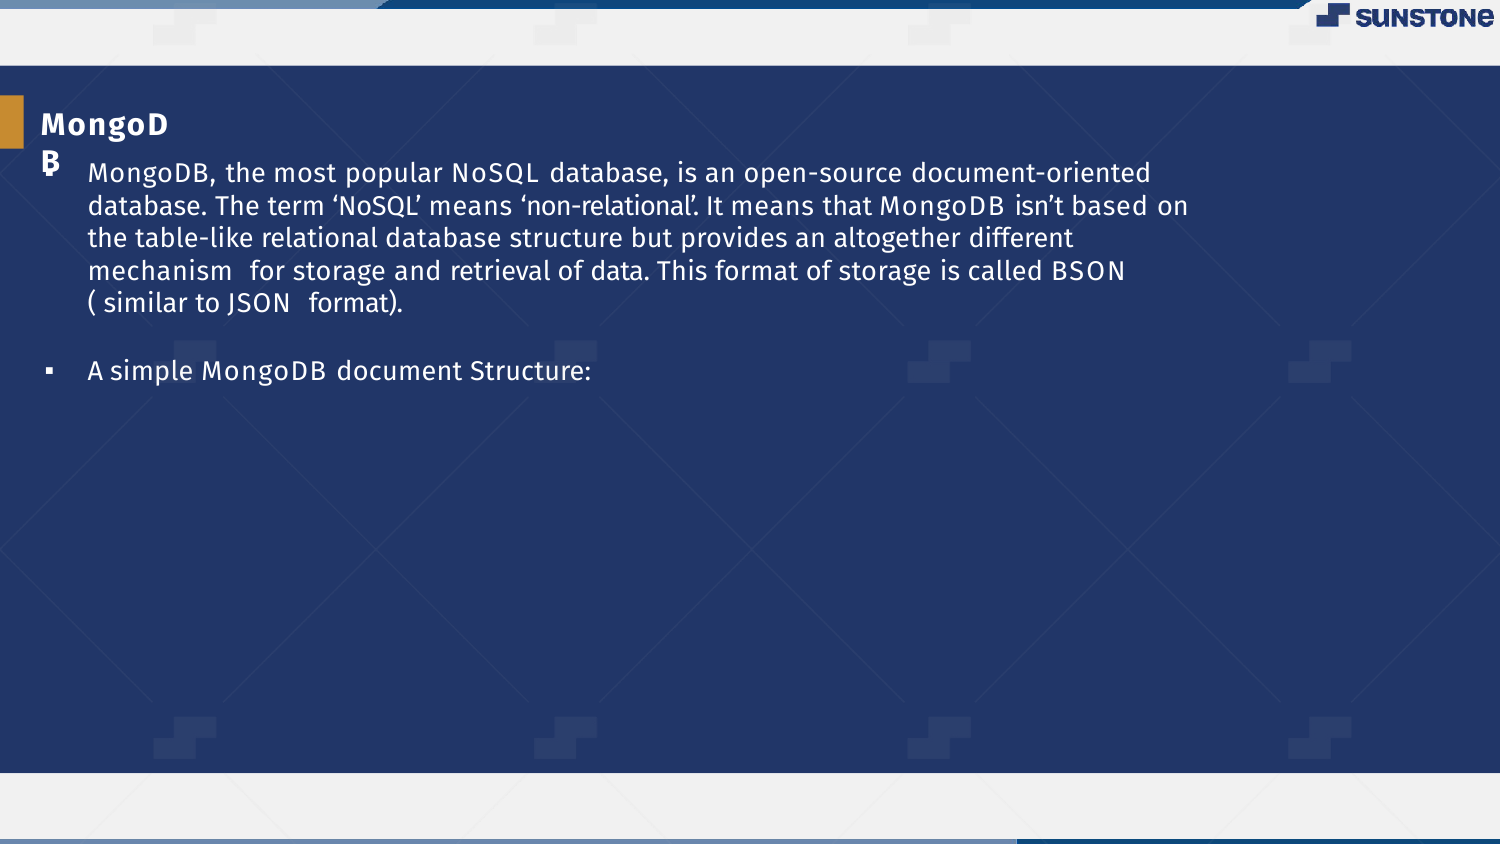

# MongoDB
MongoDB, the most popular NoSQL database, is an open-source document-oriented  database. The term ‘NoSQL’ means ‘non-relational’. It means that MongoDB isn’t based on  the table-like relational database structure but provides an altogether different mechanism  for storage and retrieval of data. This format of storage is called BSON ( similar to JSON  format).

A simple MongoDB document Structure: